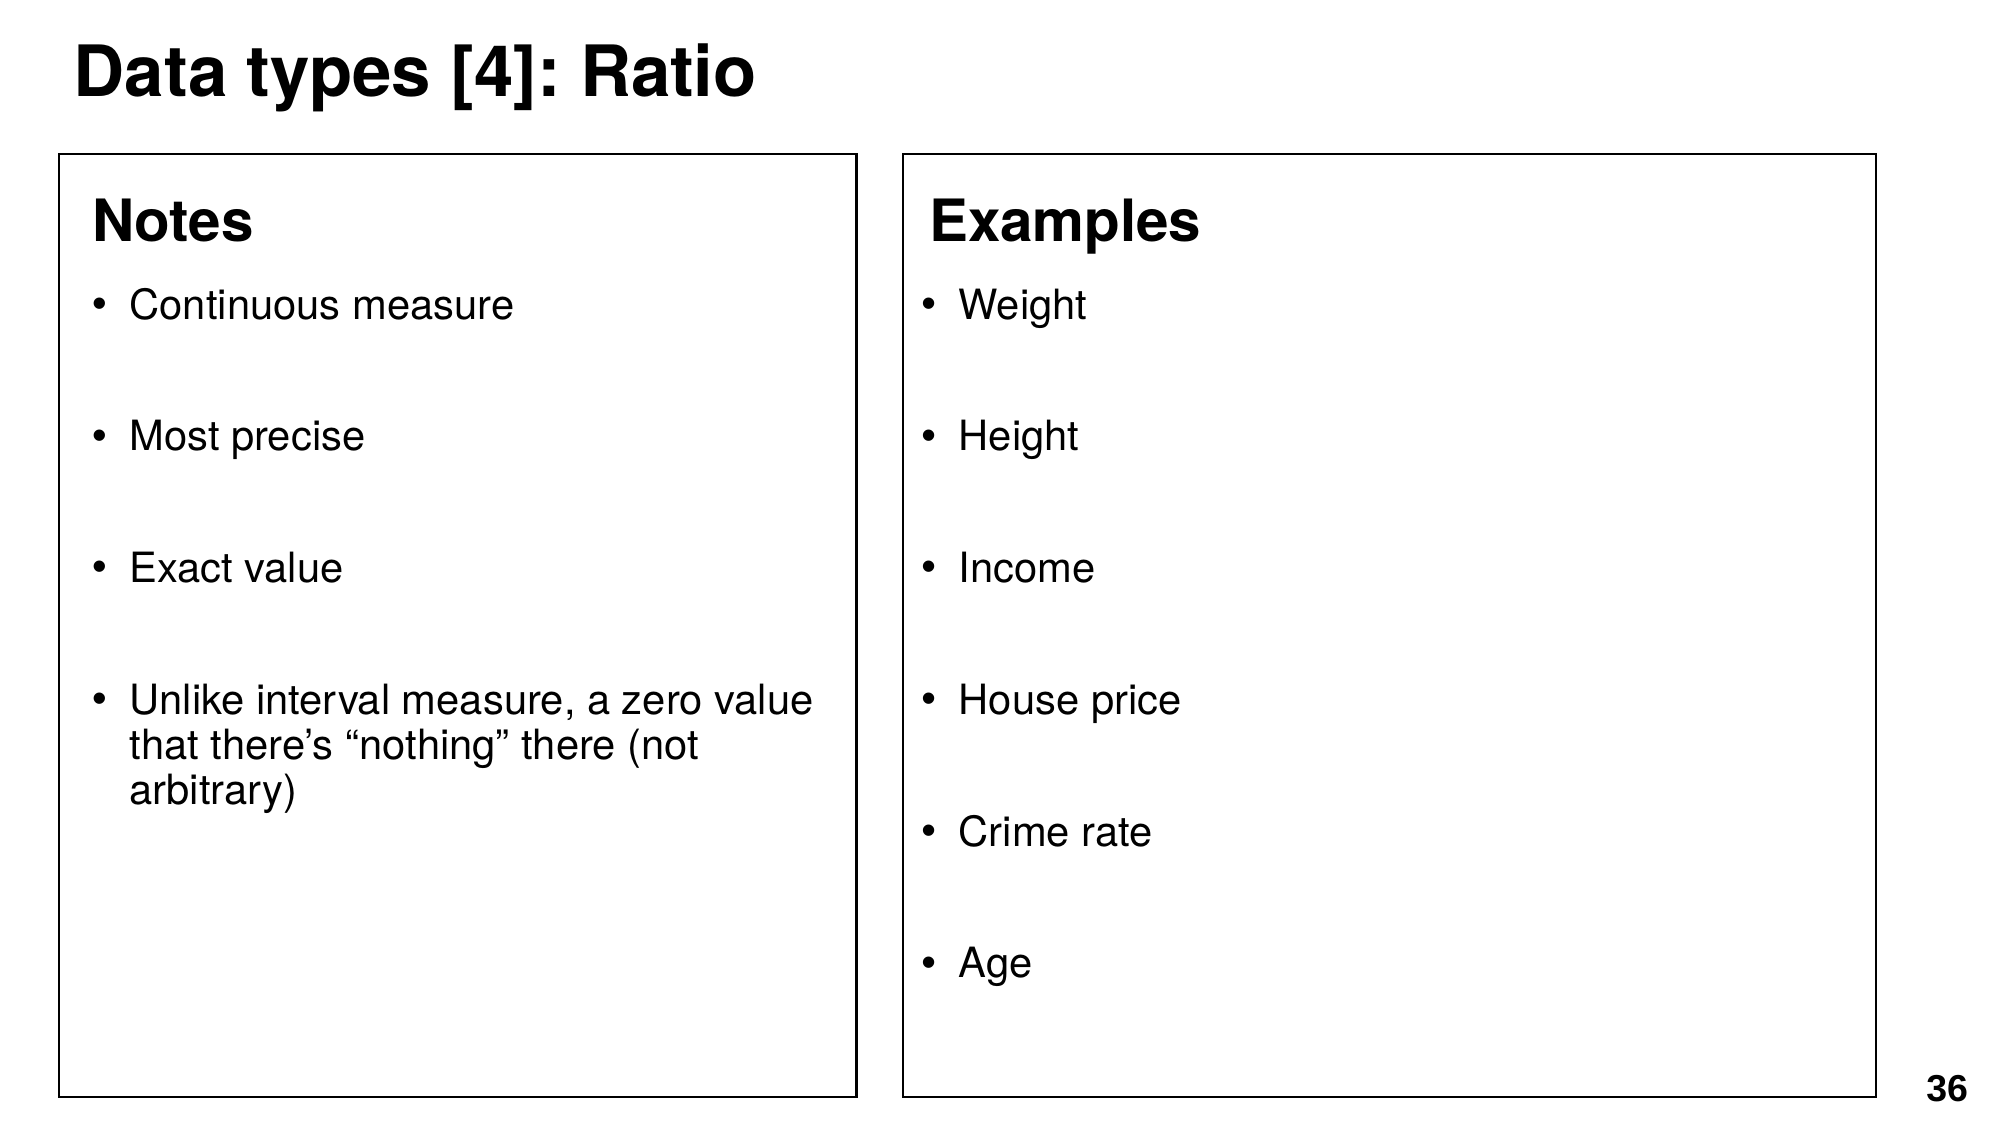

Data types [4]: Ratio

Notes
Examples
Weight

Height

Income

House price

Crime rate

Age

Continuous measure

Most precise

Exact value

Unlike interval measure, a zero value that there’s “nothing” there (not arbitrary)

36